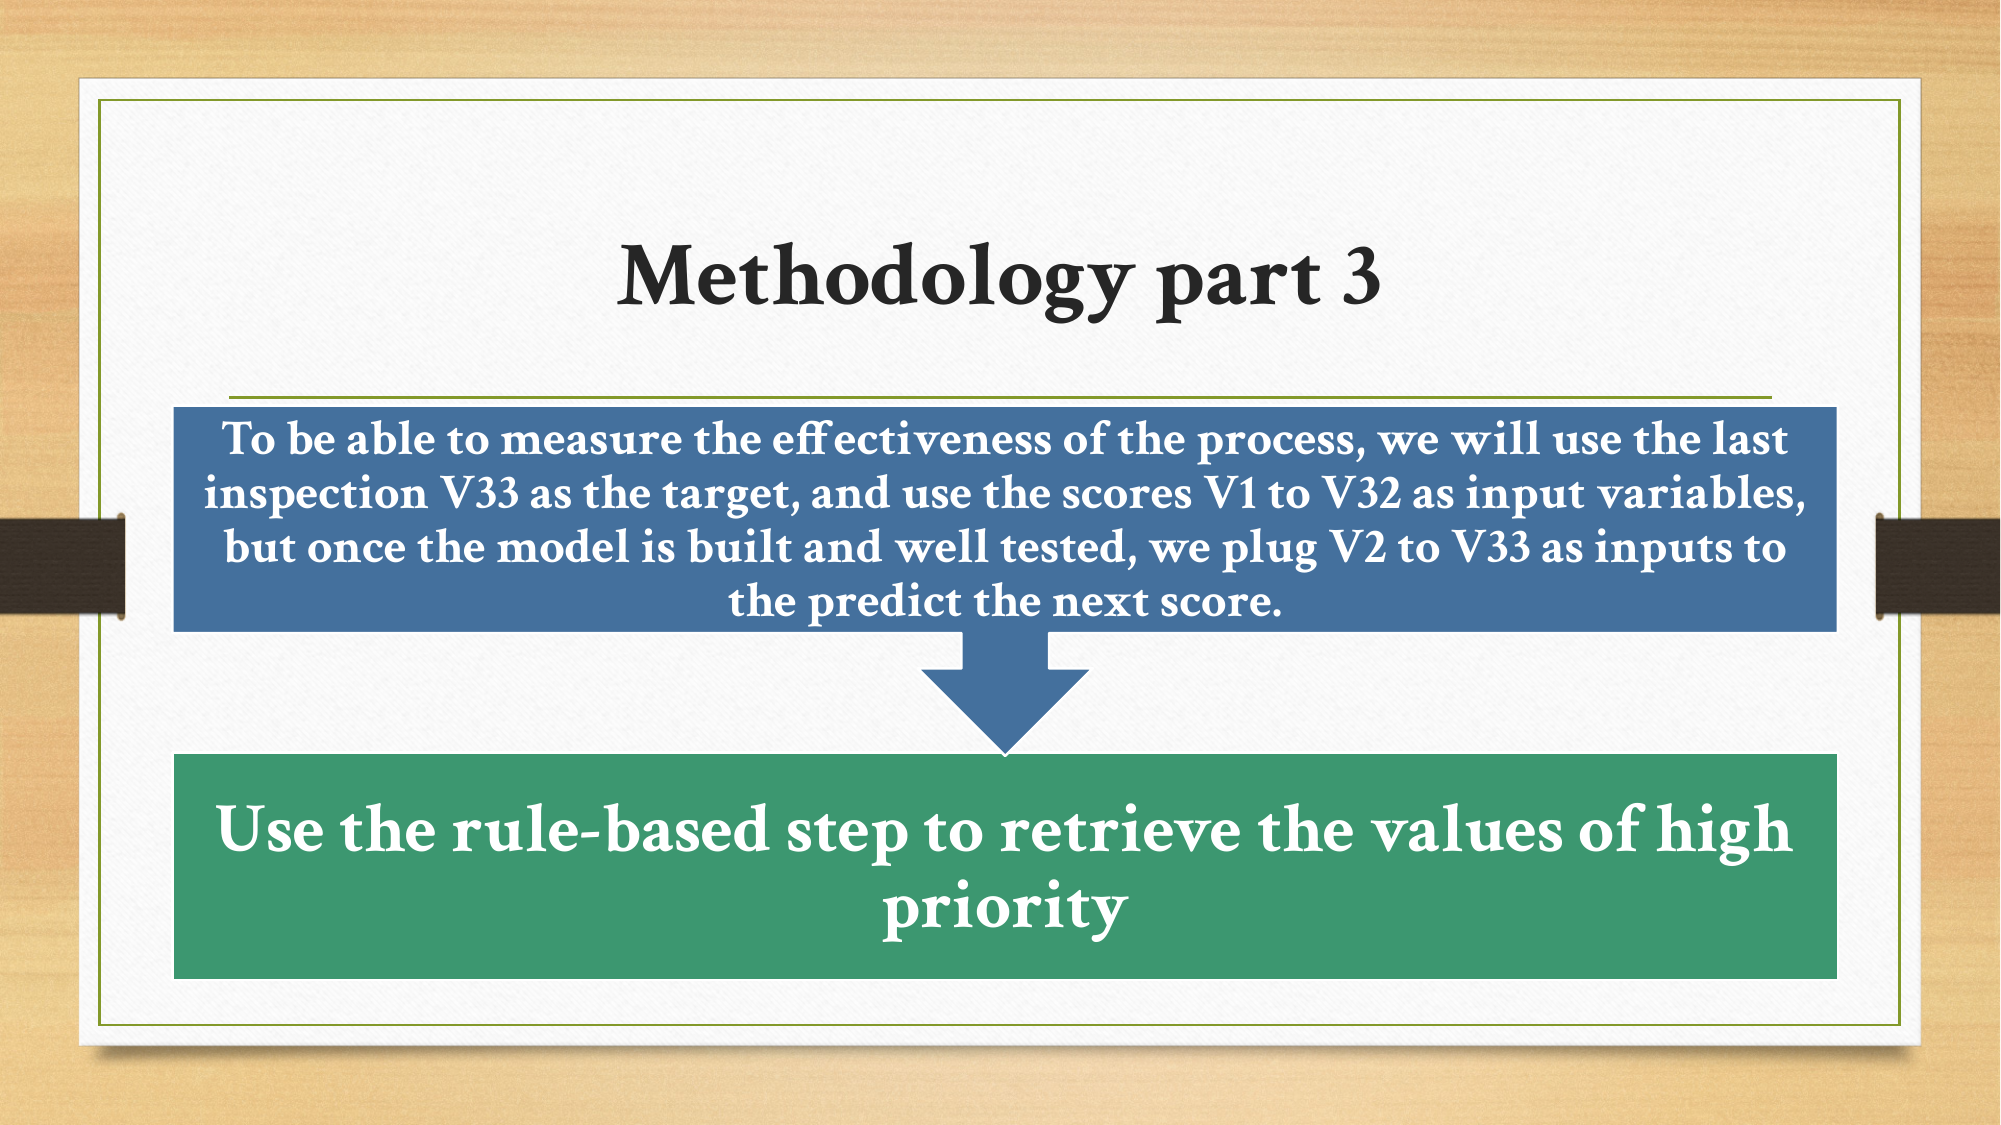

# Methodology part 3
Use the rule-based step to retrieve the values of high priority
To be able to measure the effectiveness of the process, we will use the last inspection V33 as the target, and use the scores V1 to V32 as input variables, but once the model is built and well tested, we plug V2 to V33 as inputs to the predict the next score.